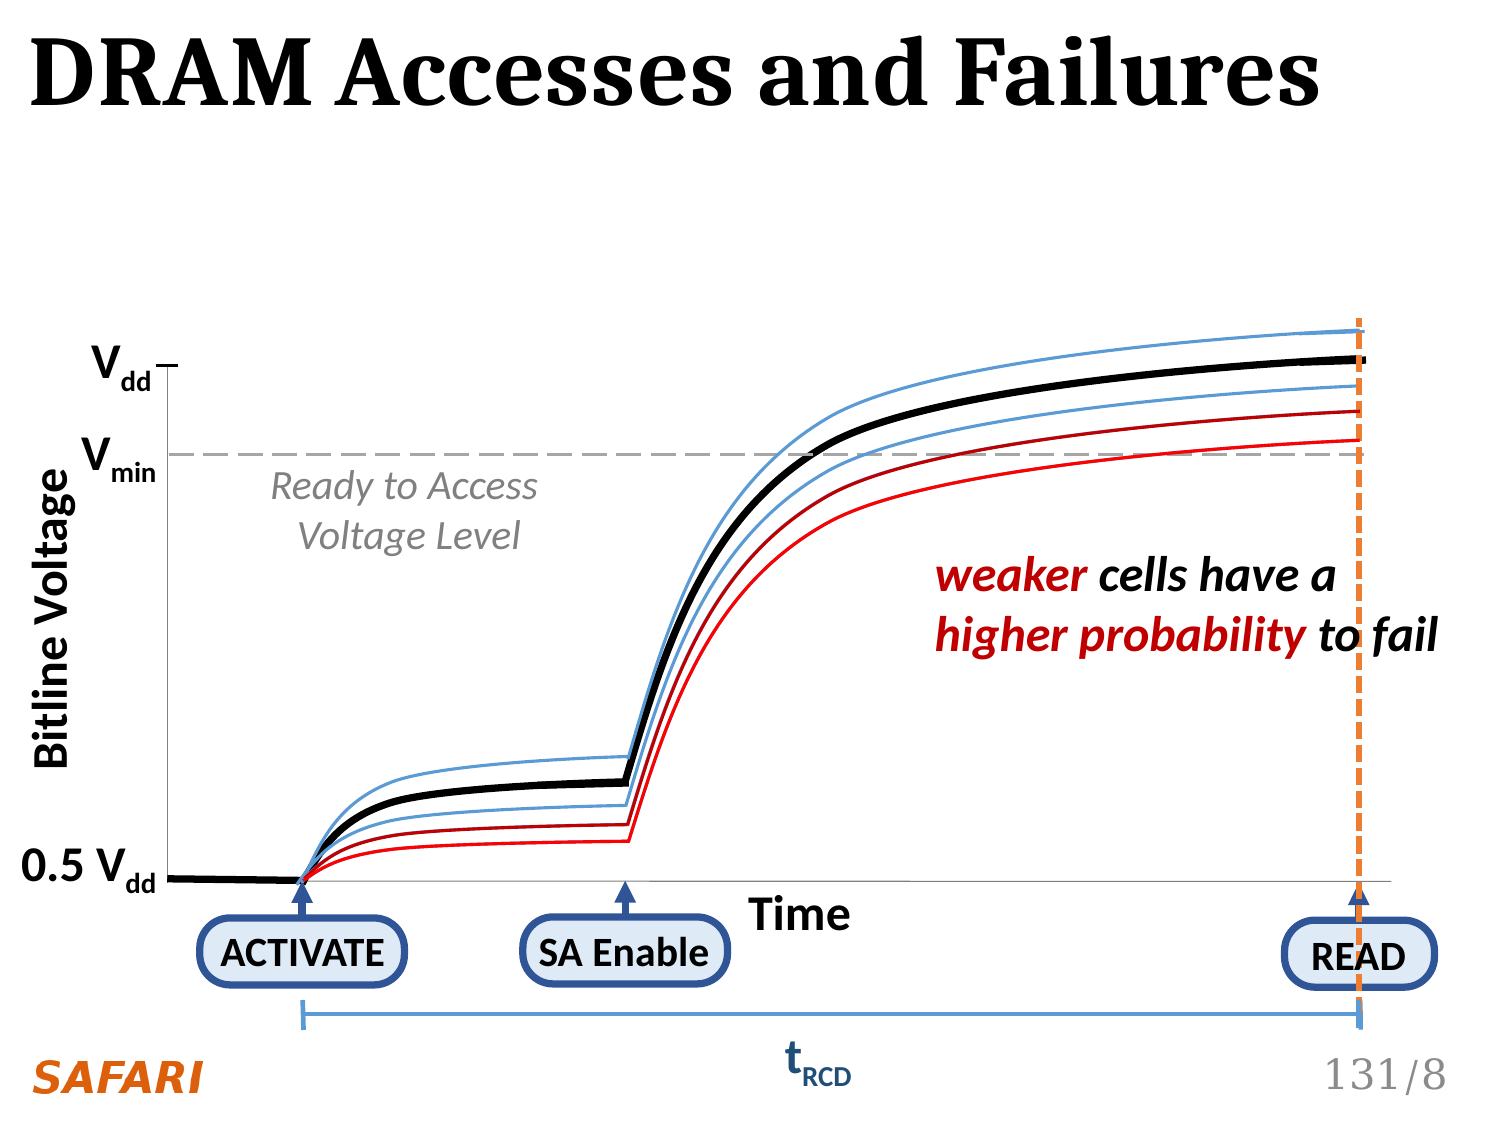

# DRAM Accesses and Failures
wordline
access
transistor
bitline
capacitor
SA

READ
Vdd
0.5 Vdd

Vmin

Ready to Access
Voltage Level
weaker cells have a higher probability to fail
Bitline Voltage

Time

ACTIVATE
SA Enable
tRCD